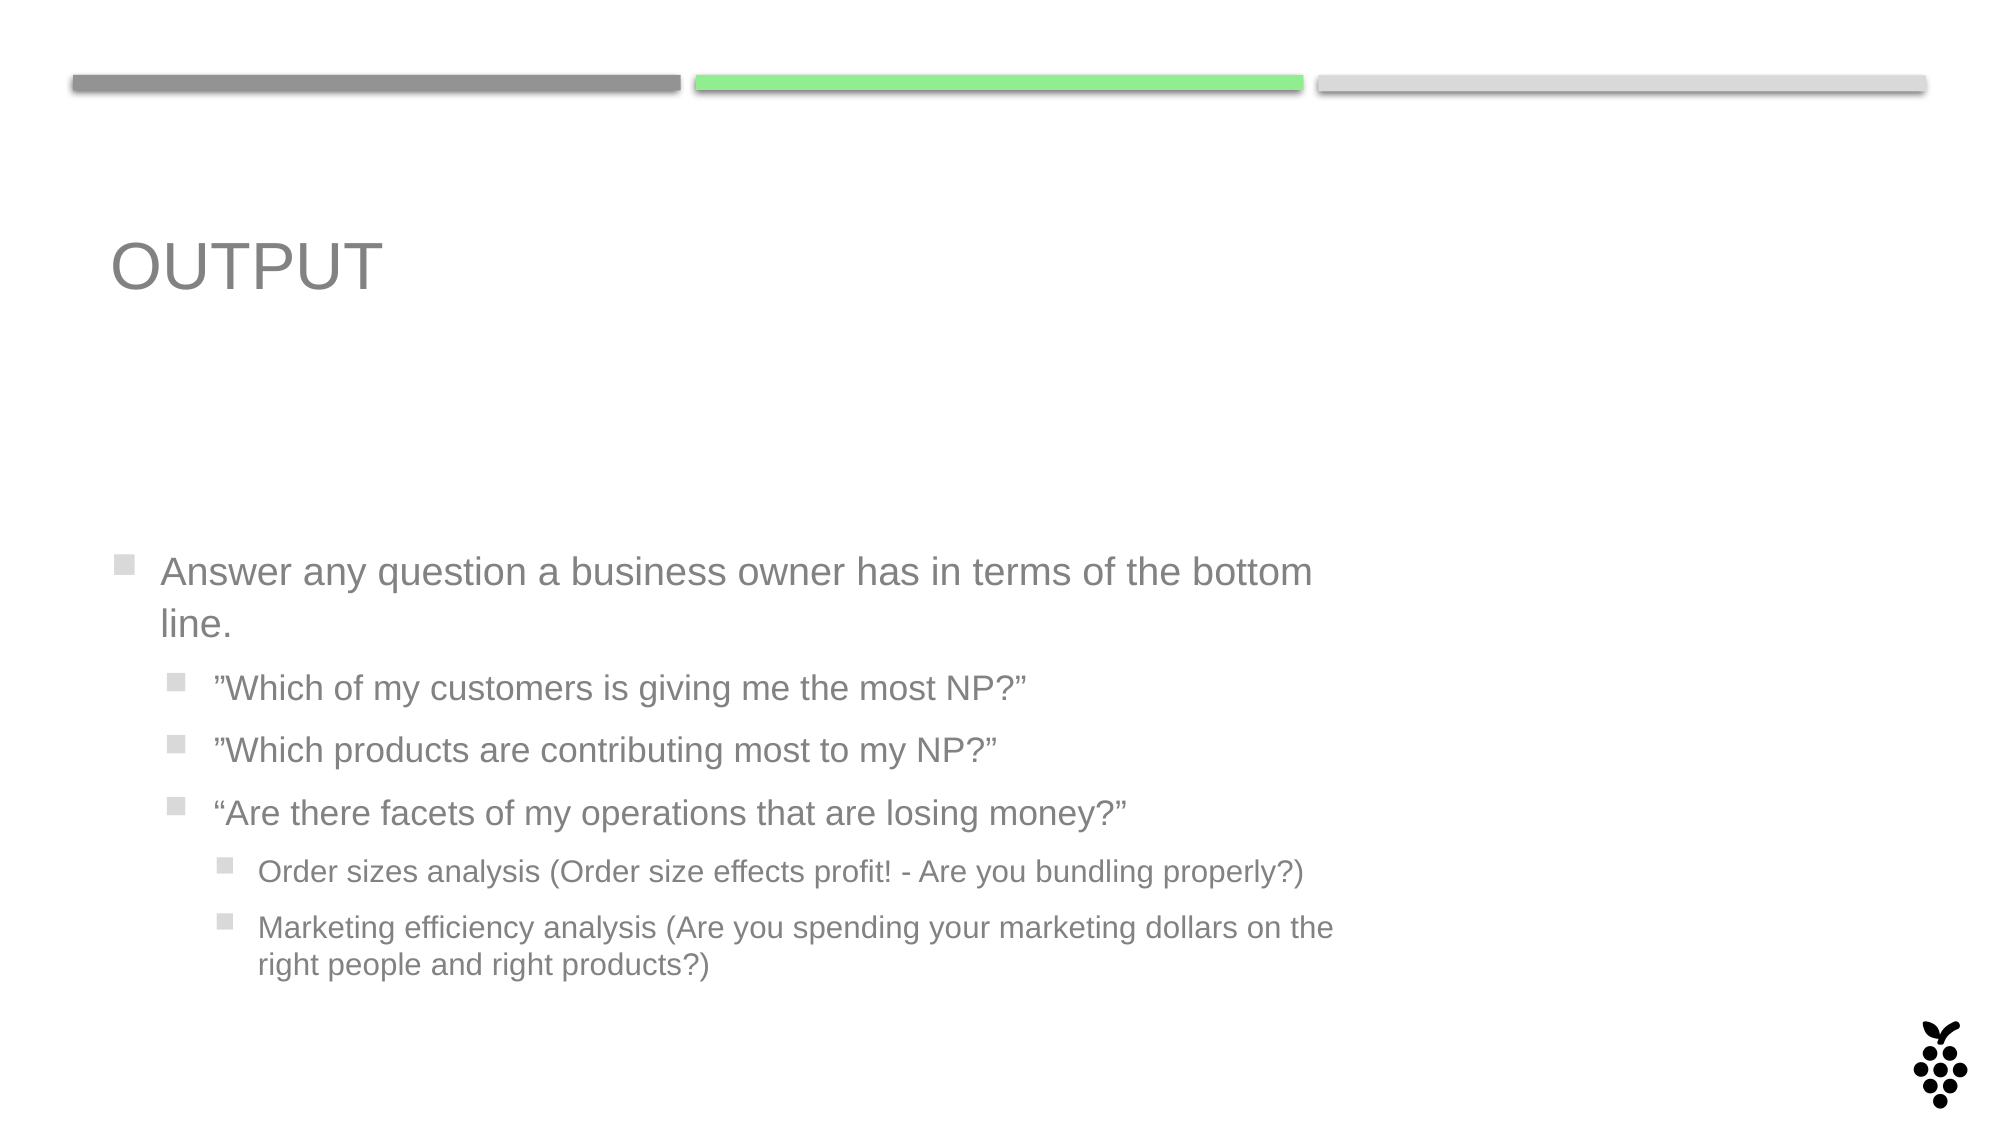

# Output

Answer any question a business owner has in terms of the bottom line.
”Which of my customers is giving me the most NP?”
”Which products are contributing most to my NP?”
“Are there facets of my operations that are losing money?”
Order sizes analysis (Order size effects profit! - Are you bundling properly?)
Marketing efficiency analysis (Are you spending your marketing dollars on the right people and right products?)